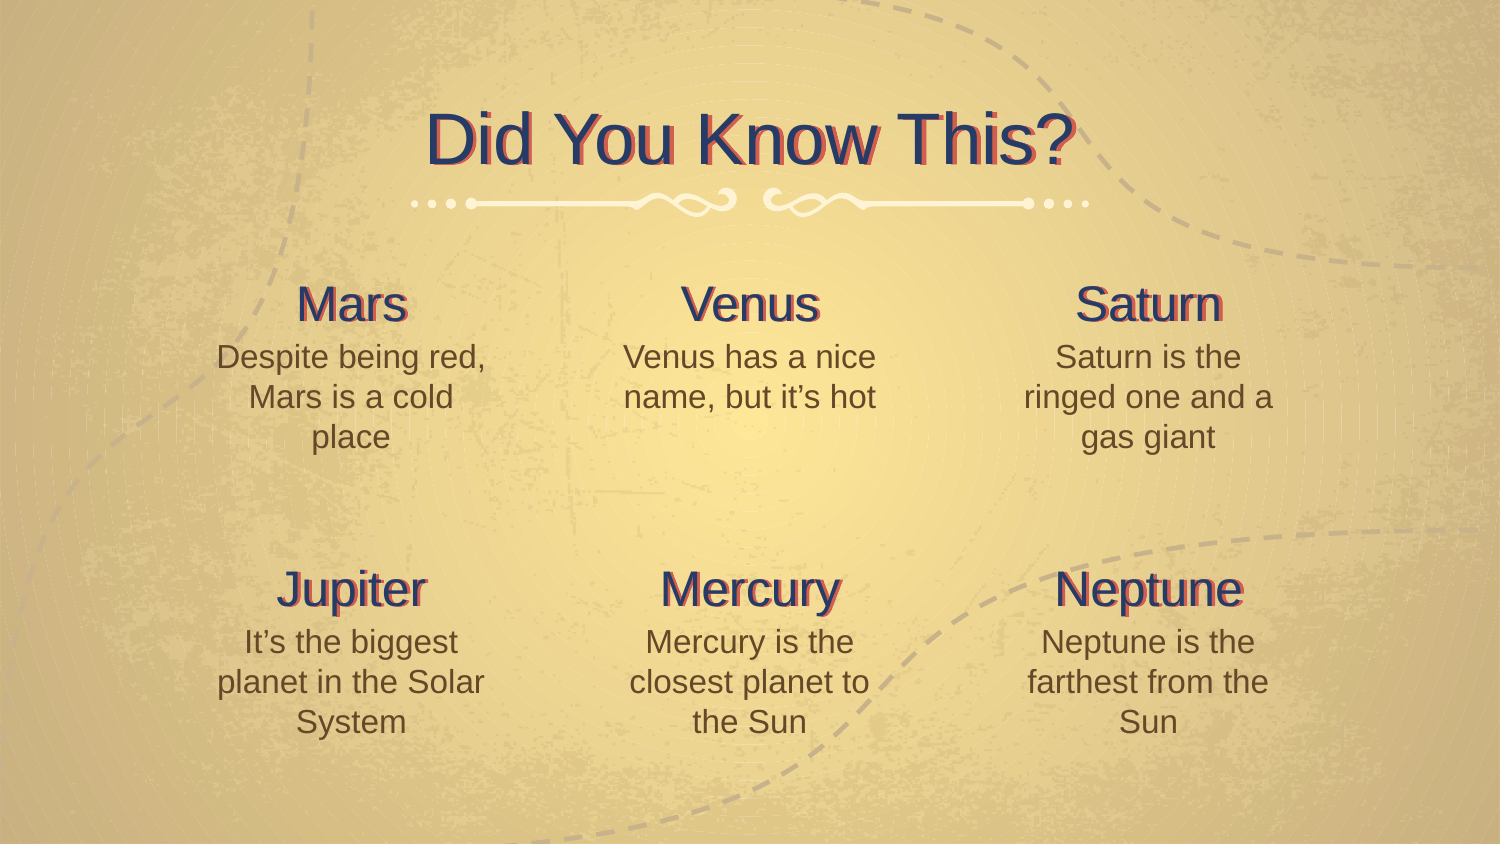

Did You Know This?

# Mars
Venus
Saturn
Despite being red, Mars is a cold place
Venus has a nice name, but it’s hot
Saturn is the ringed one and a gas giant
Jupiter
Mercury
Neptune
It’s the biggest planet in the Solar System
Mercury is the closest planet to the Sun
Neptune is the farthest from the Sun